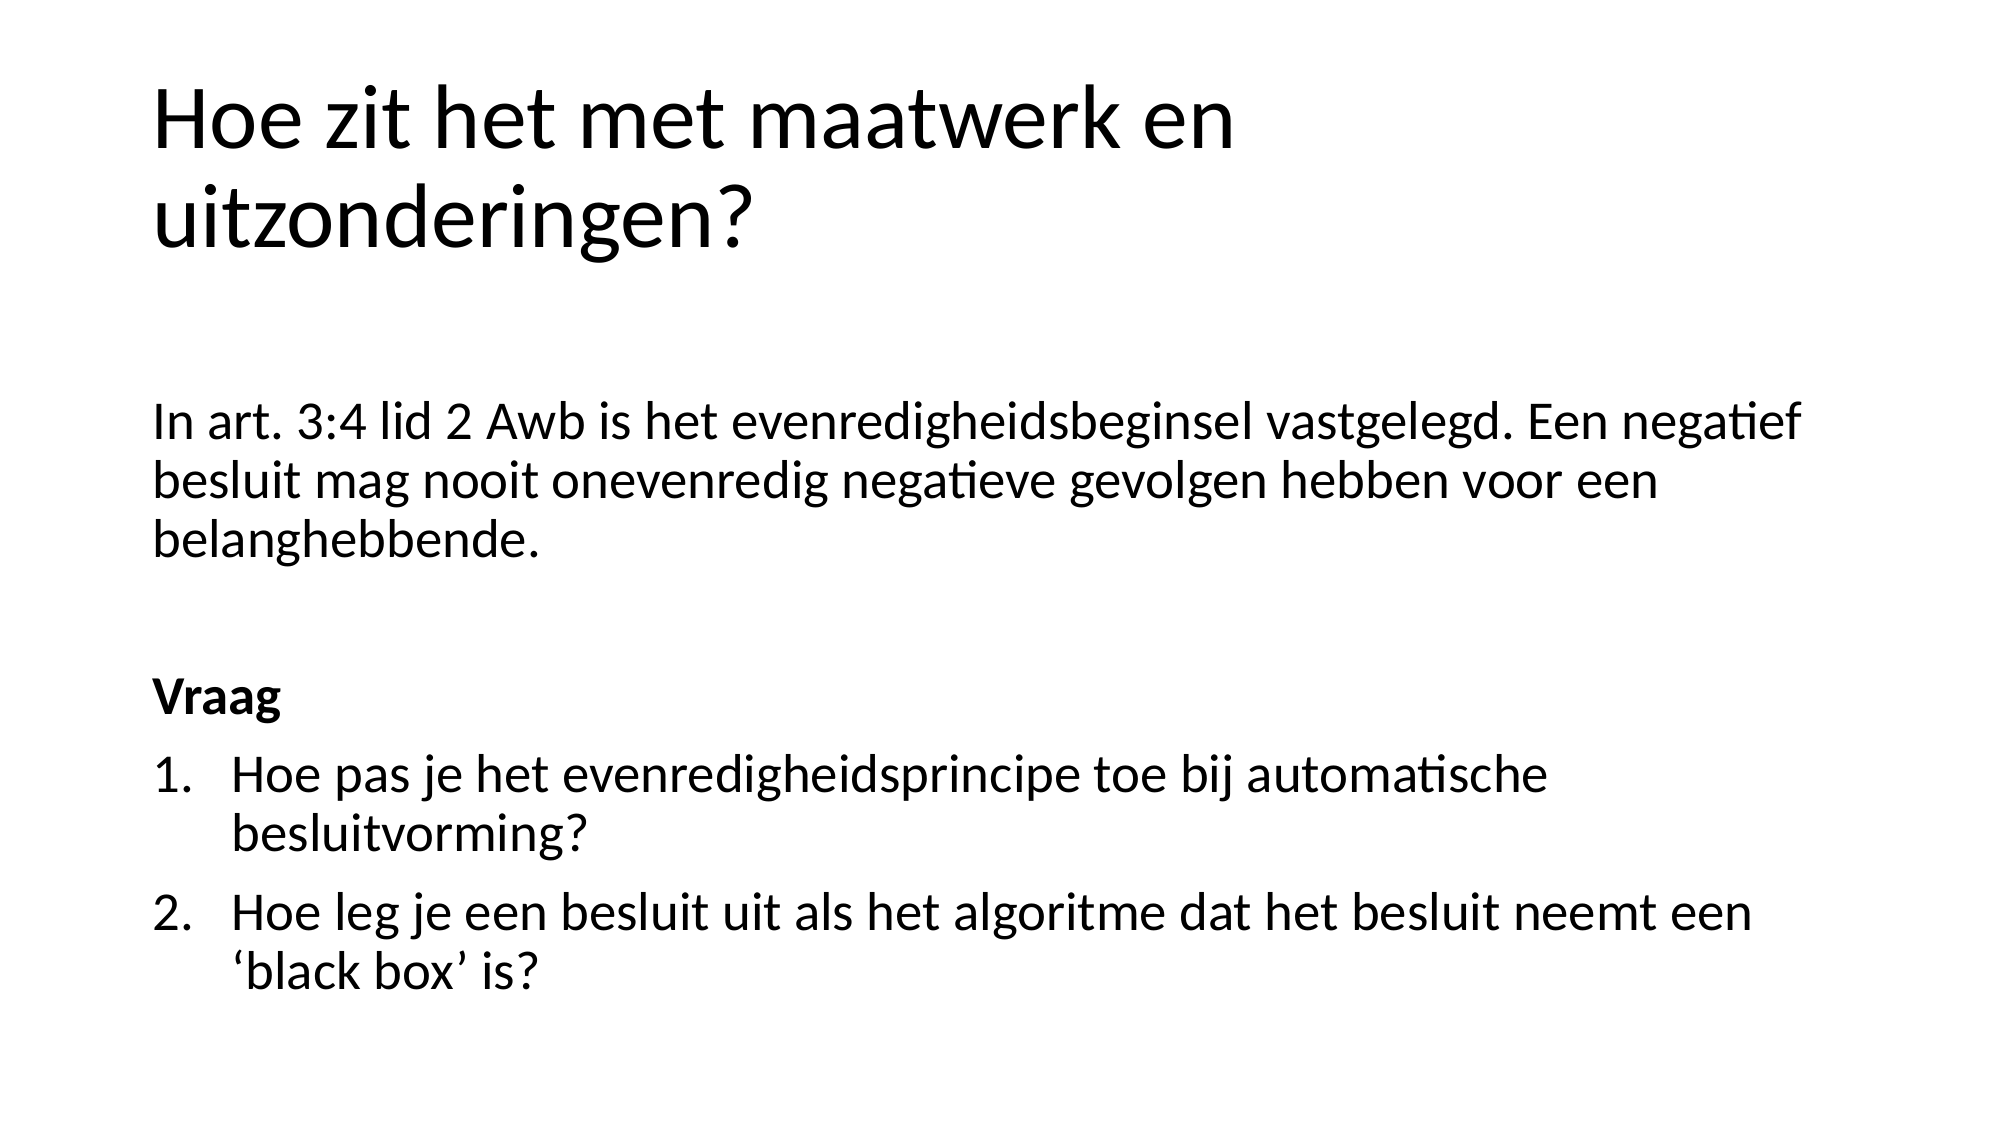

# Hoe zit het met maatwerk en uitzonderingen?

In art. 3:4 lid 2 Awb is het evenredigheidsbeginsel vastgelegd. Een negatief besluit mag nooit onevenredig negatieve gevolgen hebben voor een belanghebbende.

Vraag
Hoe pas je het evenredigheidsprincipe toe bij automatische besluitvorming?
Hoe leg je een besluit uit als het algoritme dat het besluit neemt een ‘black box’ is?